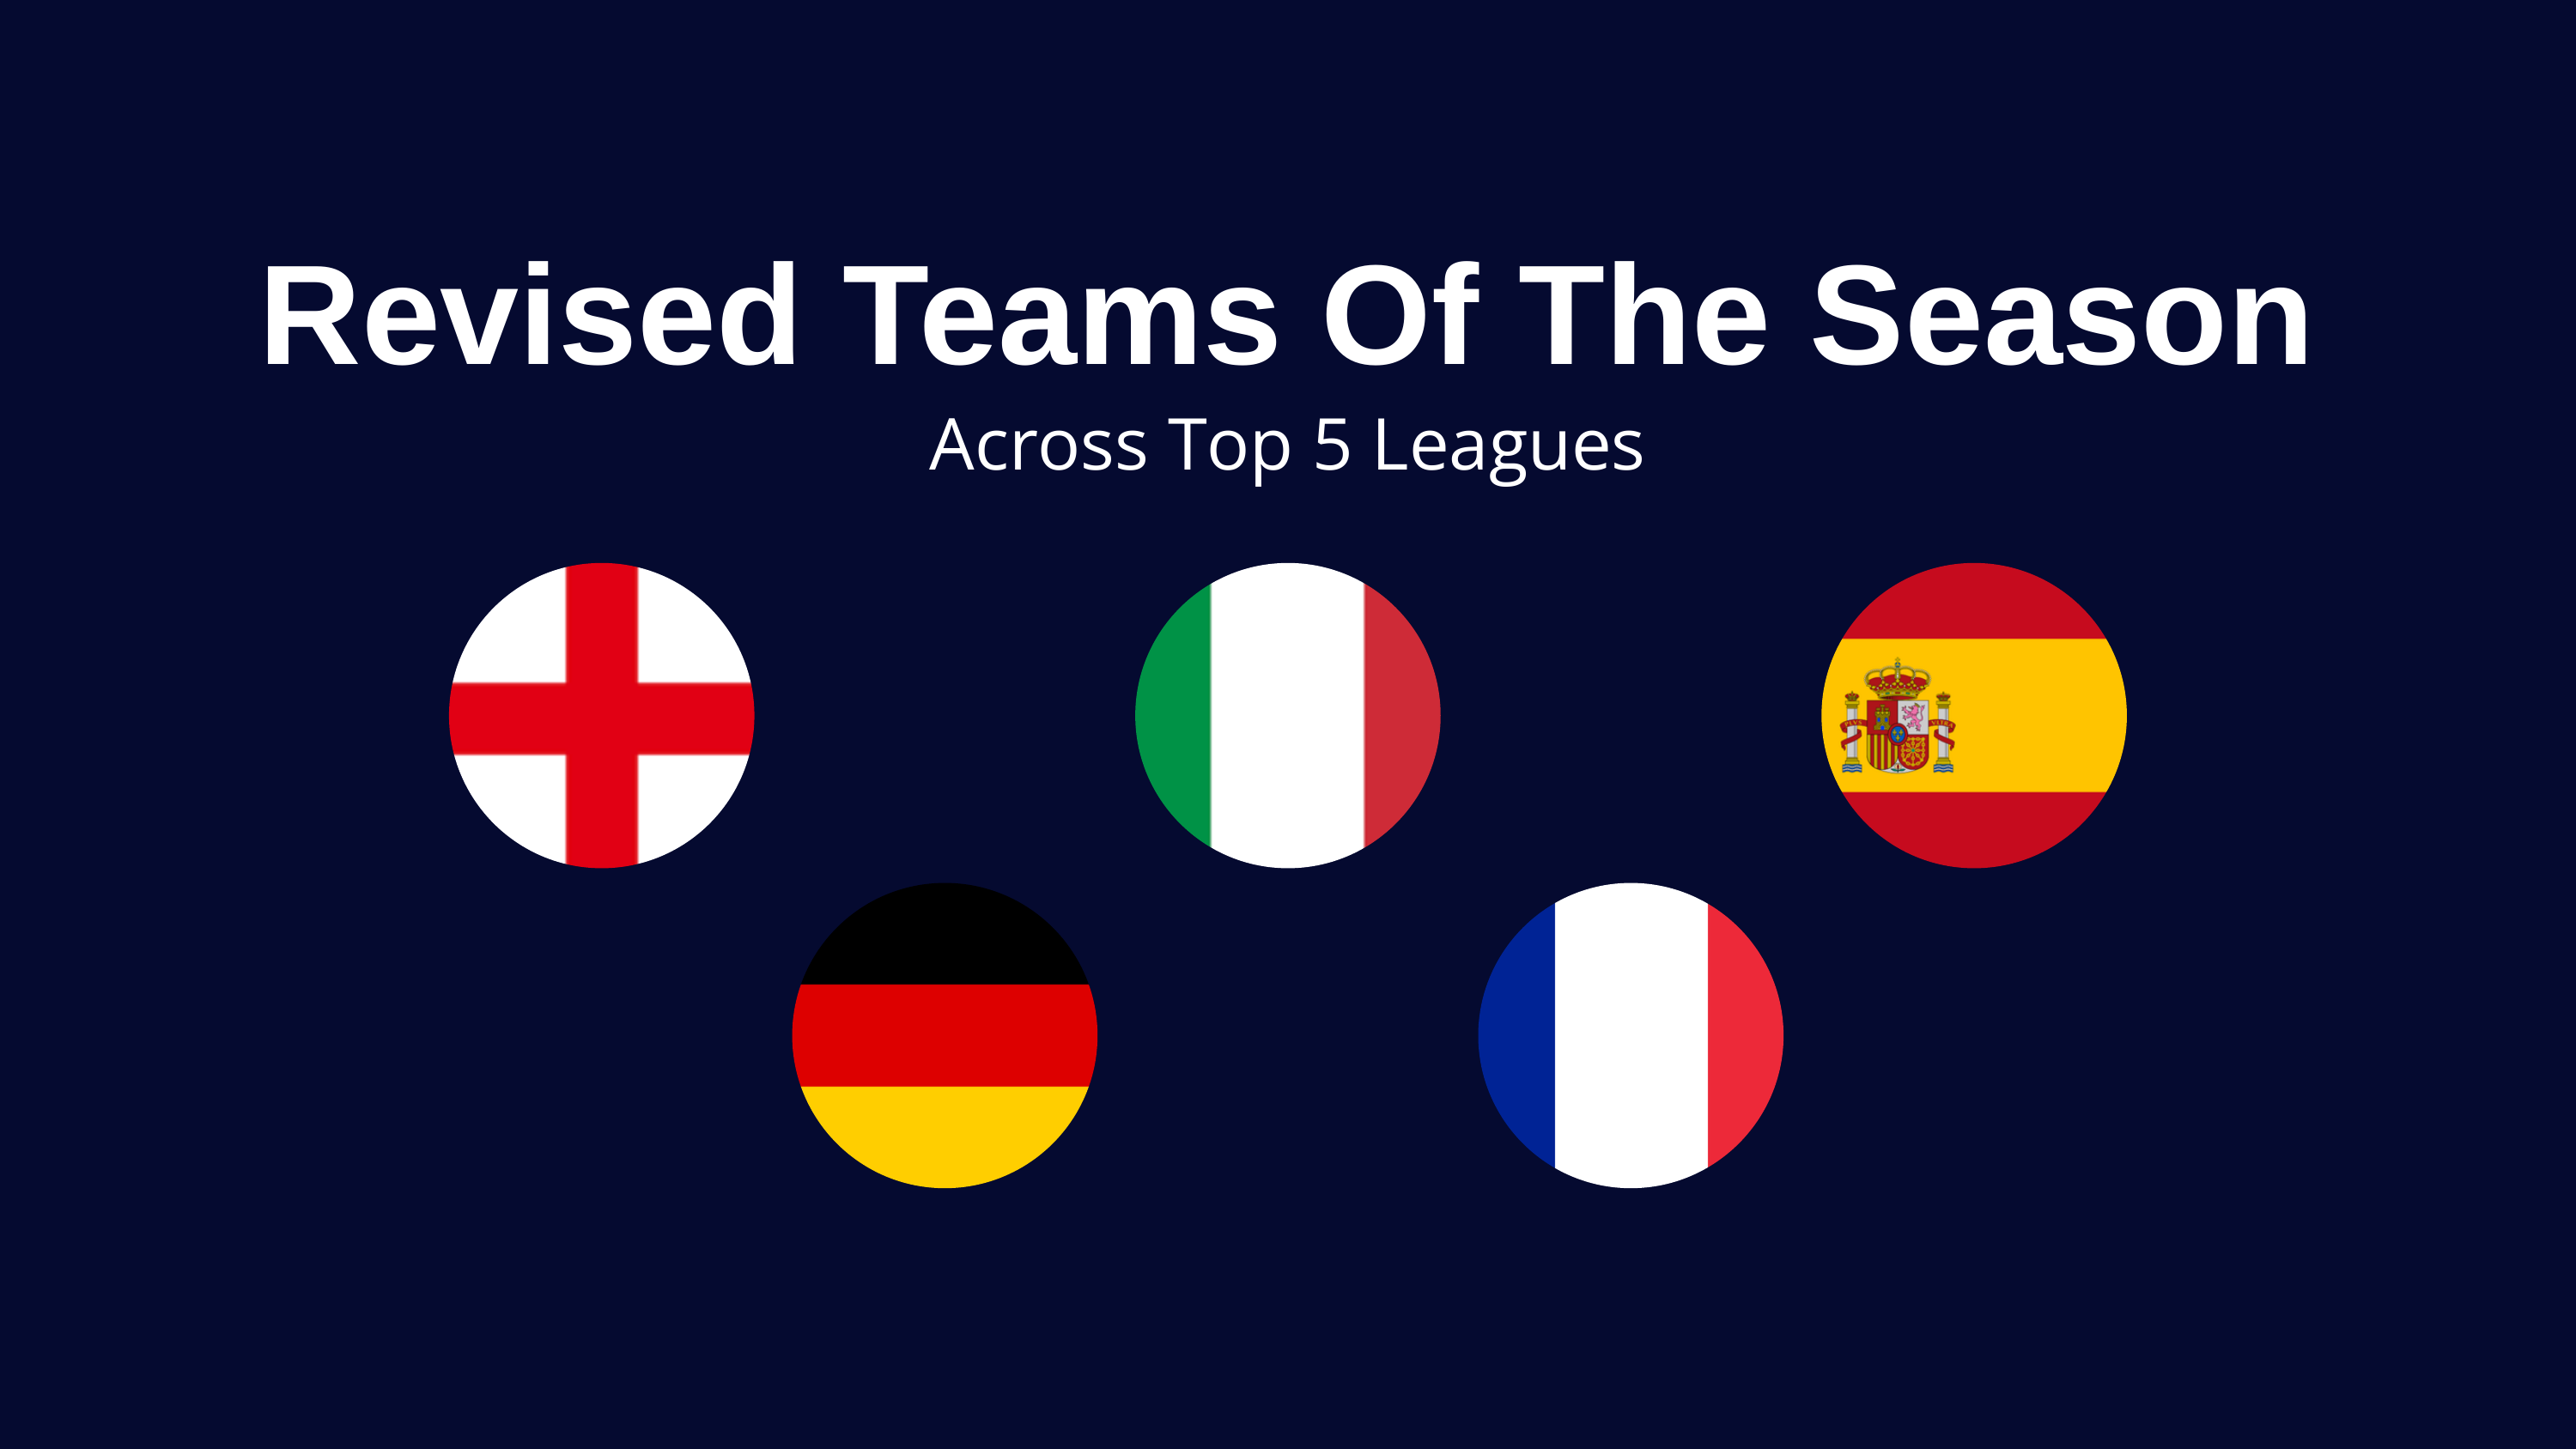

Revised Teams Of The Season
Across Top 5 Leagues